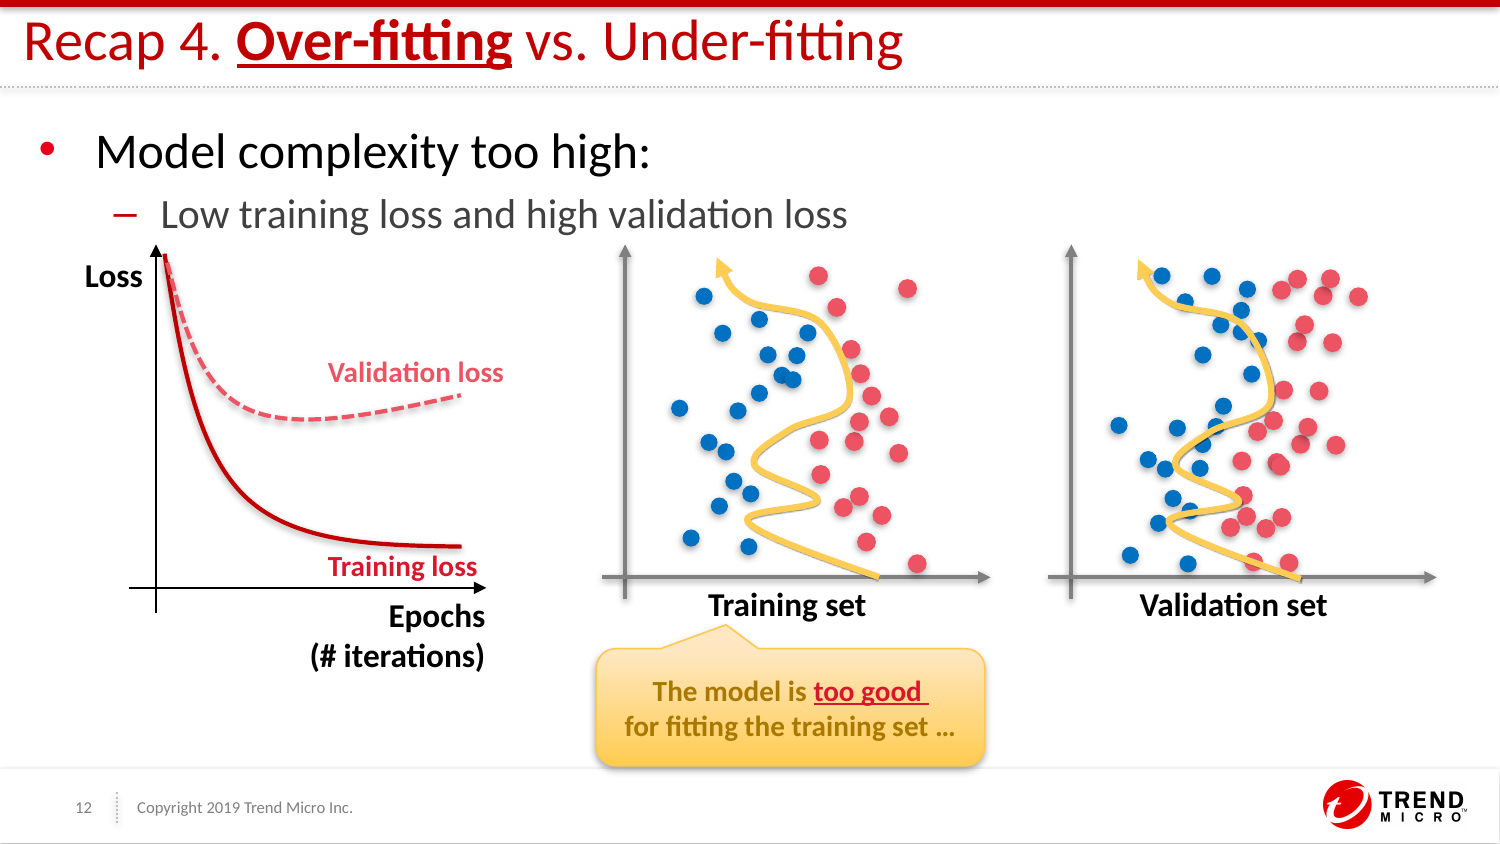

# Recap 4. Over-fitting vs. Under-fitting
Model complexity too high:
Low training loss and high validation loss

Loss

Validation loss
Training loss
Epochs
(# iterations)

Training set

Validation set

The model is too good
for fitting the training set …